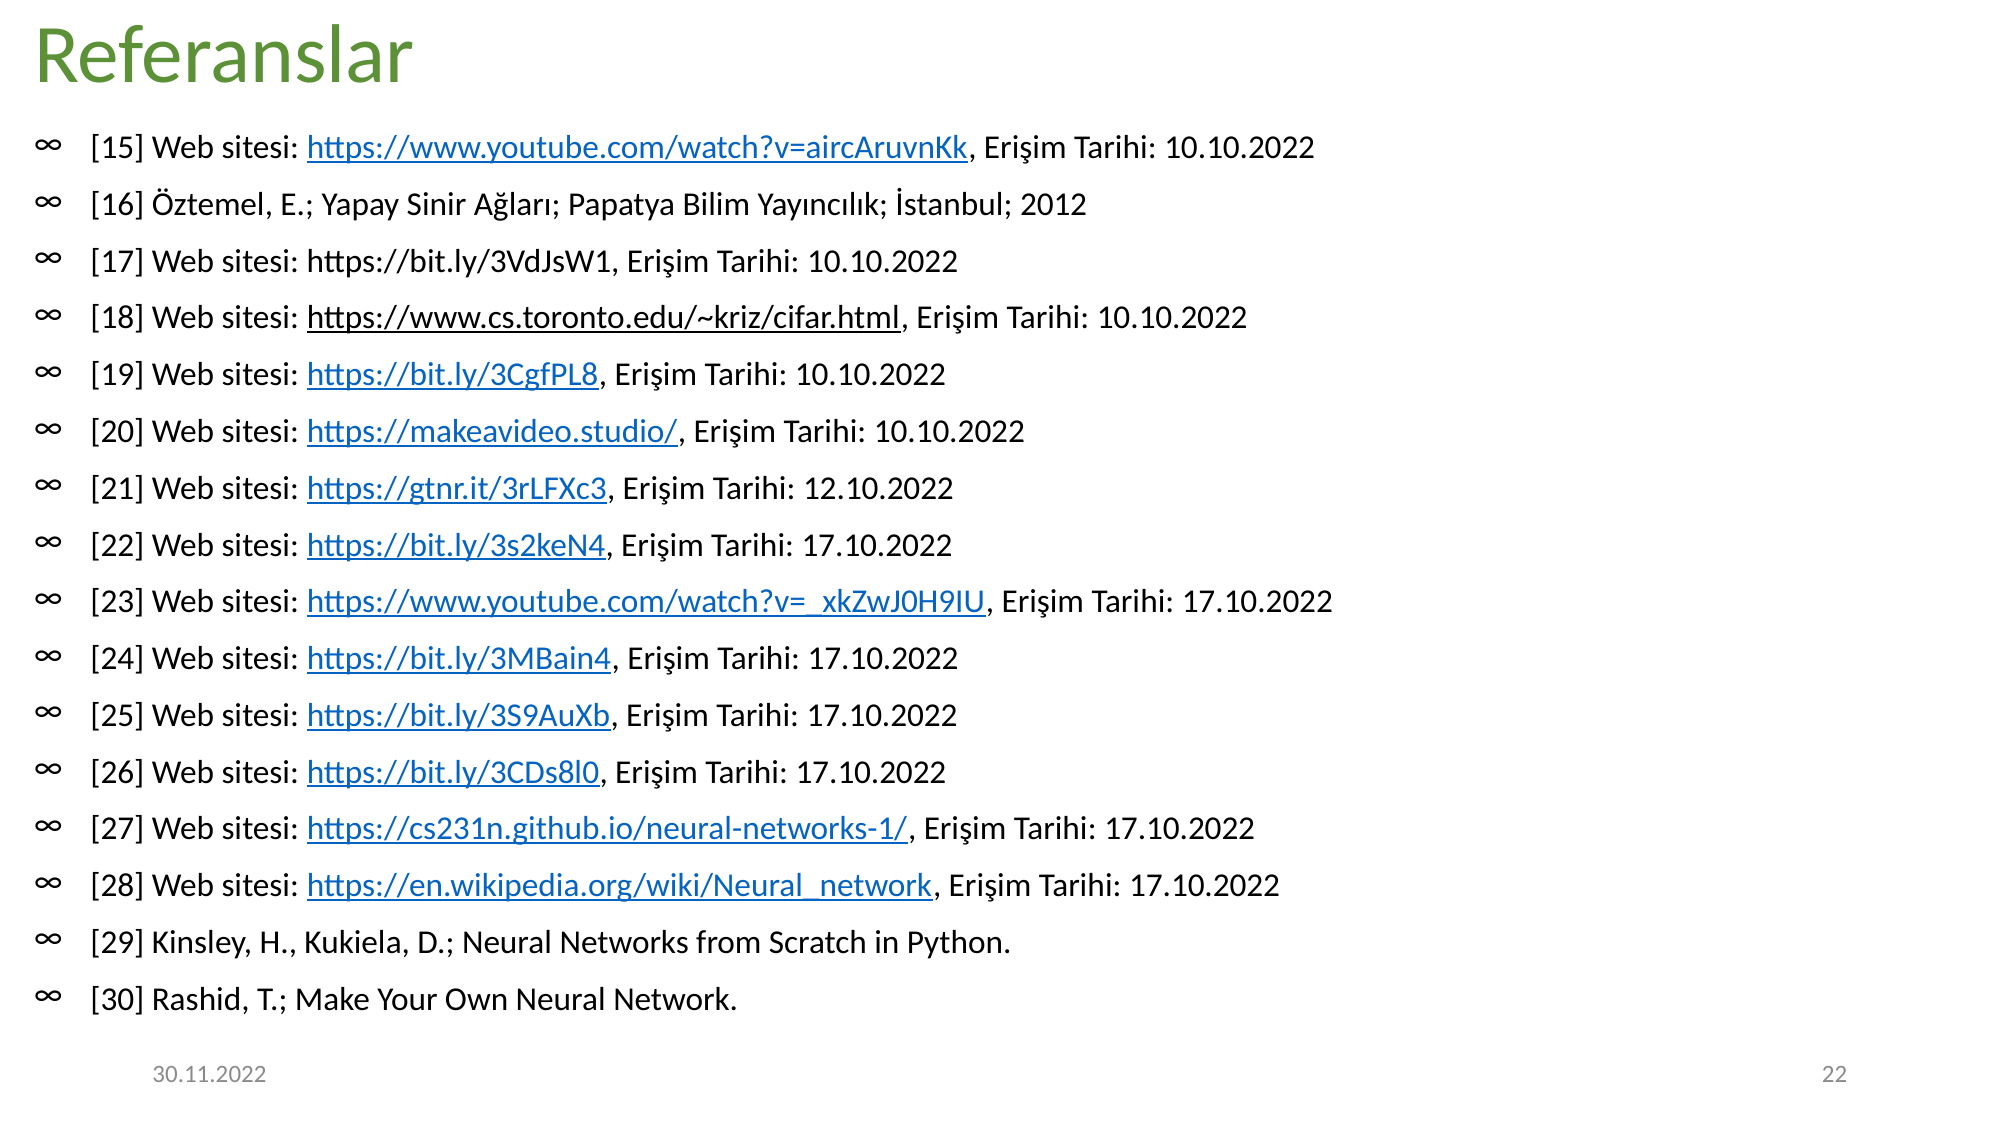

# Referanslar
[15] Web sitesi: https://www.youtube.com/watch?v=aircAruvnKk, Erişim Tarihi: 10.10.2022
[16] Öztemel, E.; Yapay Sinir Ağları; Papatya Bilim Yayıncılık; İstanbul; 2012
[17] Web sitesi: https://bit.ly/3VdJsW1, Erişim Tarihi: 10.10.2022
[18] Web sitesi: https://www.cs.toronto.edu/~kriz/cifar.html, Erişim Tarihi: 10.10.2022
[19] Web sitesi: https://bit.ly/3CgfPL8, Erişim Tarihi: 10.10.2022
[20] Web sitesi: https://makeavideo.studio/, Erişim Tarihi: 10.10.2022
[21] Web sitesi: https://gtnr.it/3rLFXc3, Erişim Tarihi: 12.10.2022
[22] Web sitesi: https://bit.ly/3s2keN4, Erişim Tarihi: 17.10.2022
[23] Web sitesi: https://www.youtube.com/watch?v=_xkZwJ0H9IU, Erişim Tarihi: 17.10.2022
[24] Web sitesi: https://bit.ly/3MBain4, Erişim Tarihi: 17.10.2022
[25] Web sitesi: https://bit.ly/3S9AuXb, Erişim Tarihi: 17.10.2022
[26] Web sitesi: https://bit.ly/3CDs8l0, Erişim Tarihi: 17.10.2022
[27] Web sitesi: https://cs231n.github.io/neural-networks-1/, Erişim Tarihi: 17.10.2022
[28] Web sitesi: https://en.wikipedia.org/wiki/Neural_network, Erişim Tarihi: 17.10.2022
[29] Kinsley, H., Kukiela, D.; Neural Networks from Scratch in Python.
[30] Rashid, T.; Make Your Own Neural Network.

30.11.2022
22